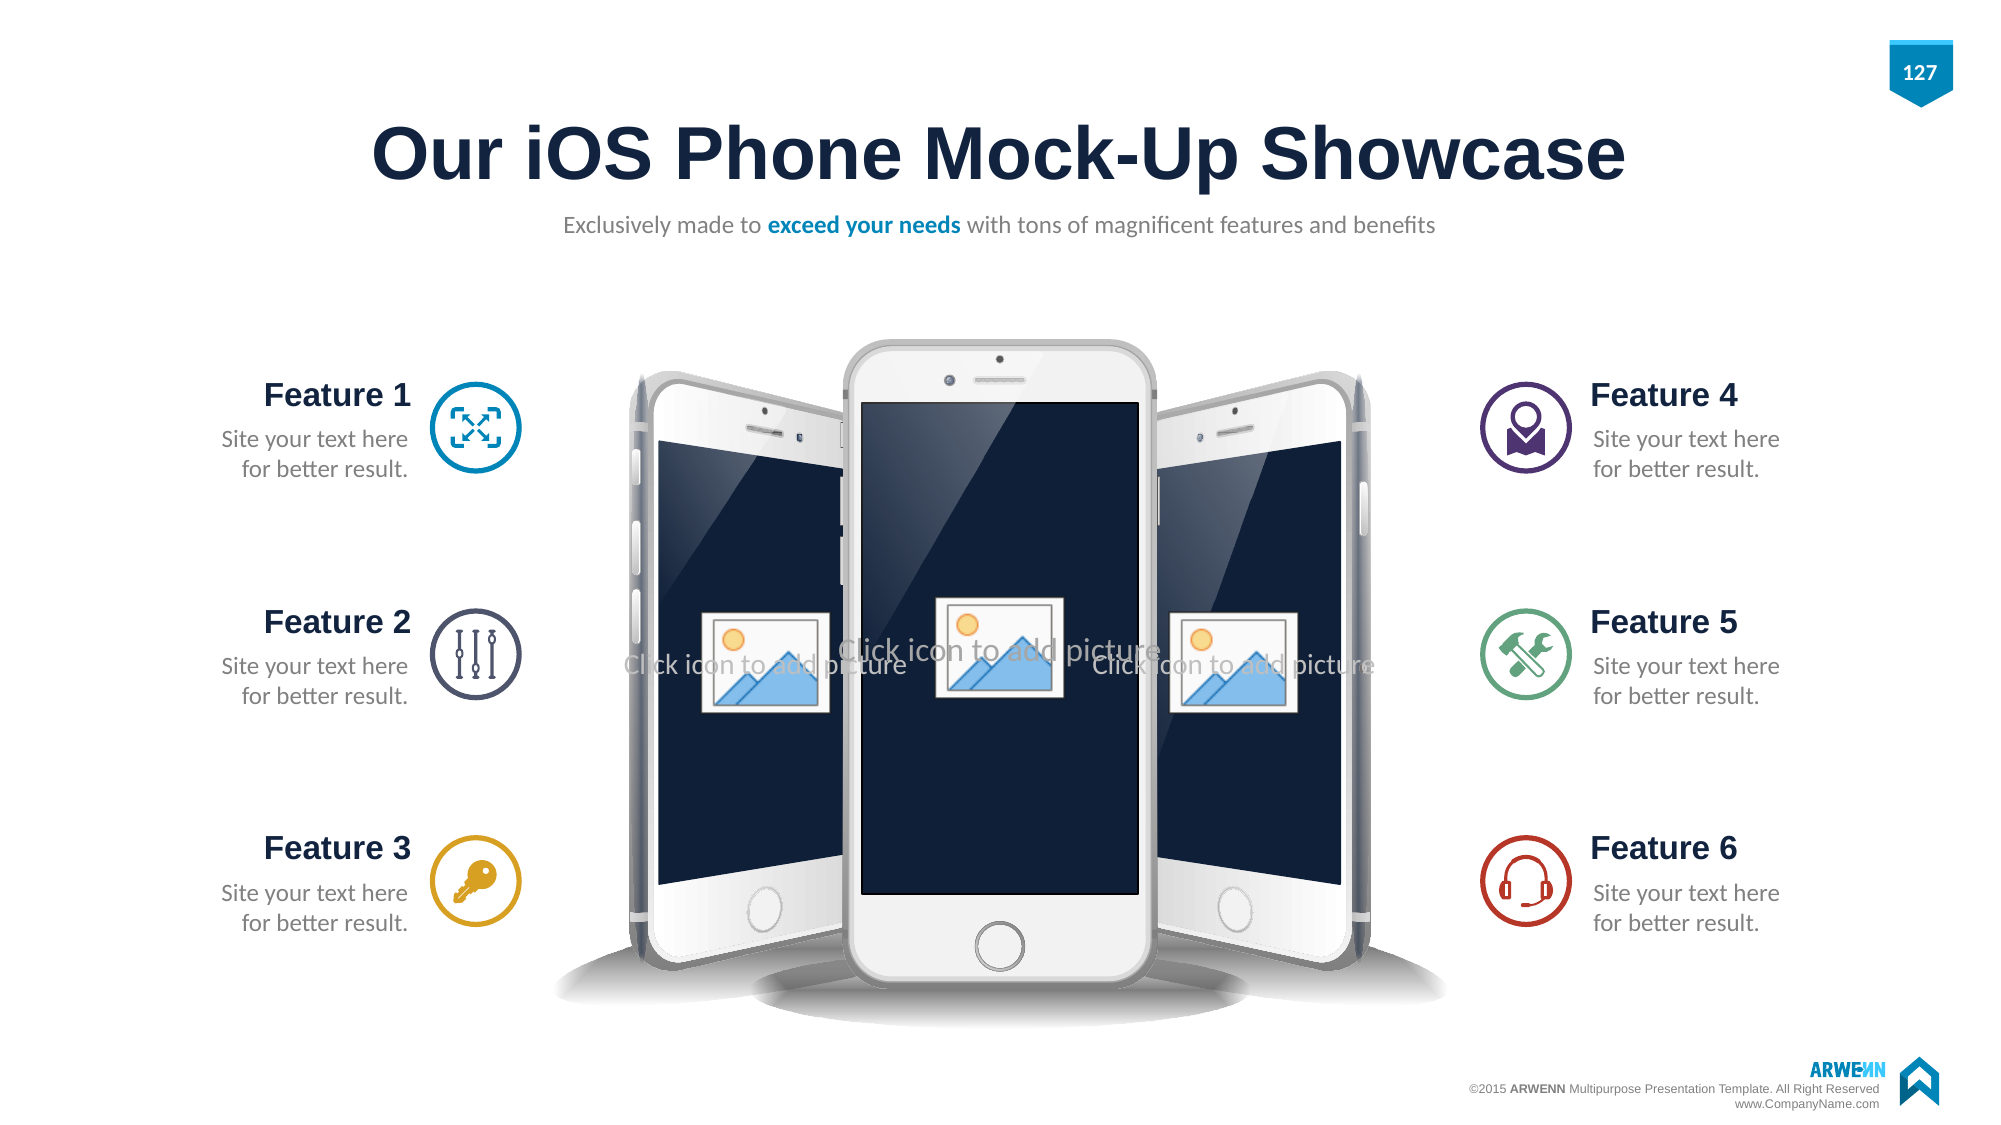

# Our iOS Phone Mock-Up Showcase
Exclusively made to exceed your needs with tons of magnificent features and benefits

Feature 1
Site your text here for better result.
Feature 4
Site your text here for better result.

Feature 2
Site your text here for better result.
Feature 5
Site your text here for better result.

Feature 3
Site your text here for better result.
Feature 6
Site your text here for better result.